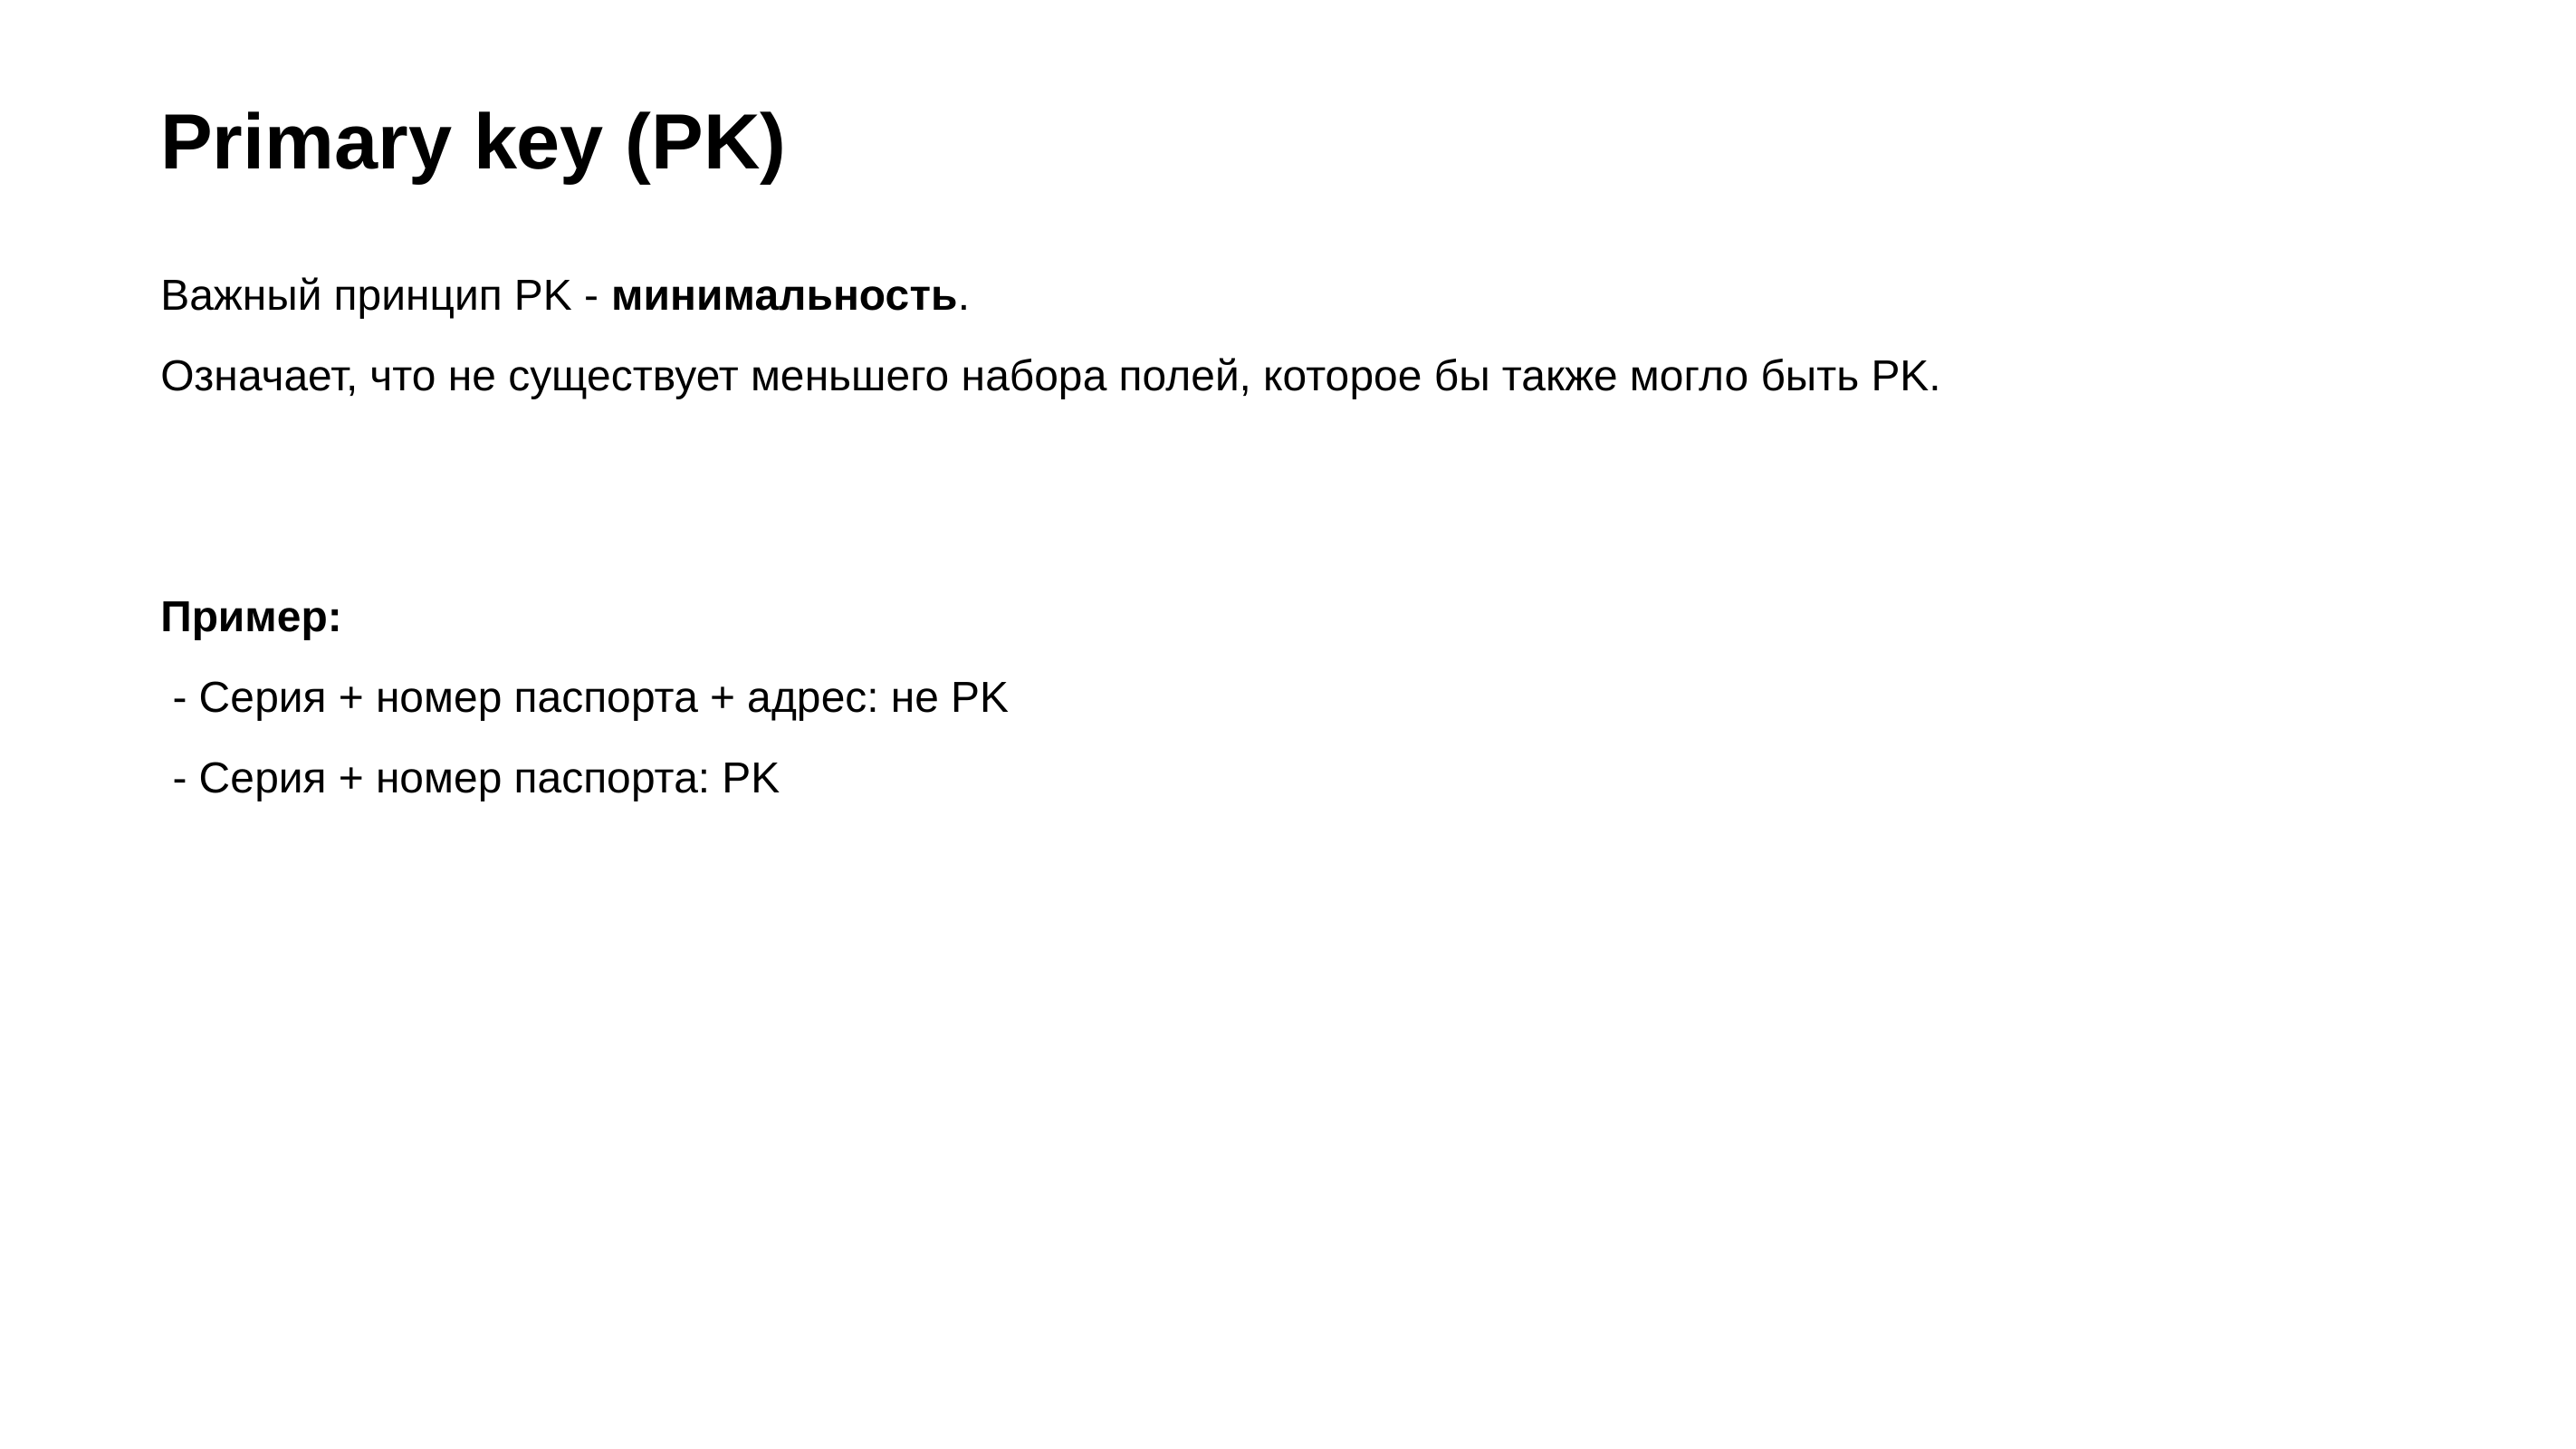

# Primary key (PK)
Важный принцип PK - минимальность.
Означает, что не существует меньшего набора полей, которое бы также могло быть PK.

Пример:
 - Серия + номер паспорта + адрес: не PK
 - Серия + номер паспорта: PK

82